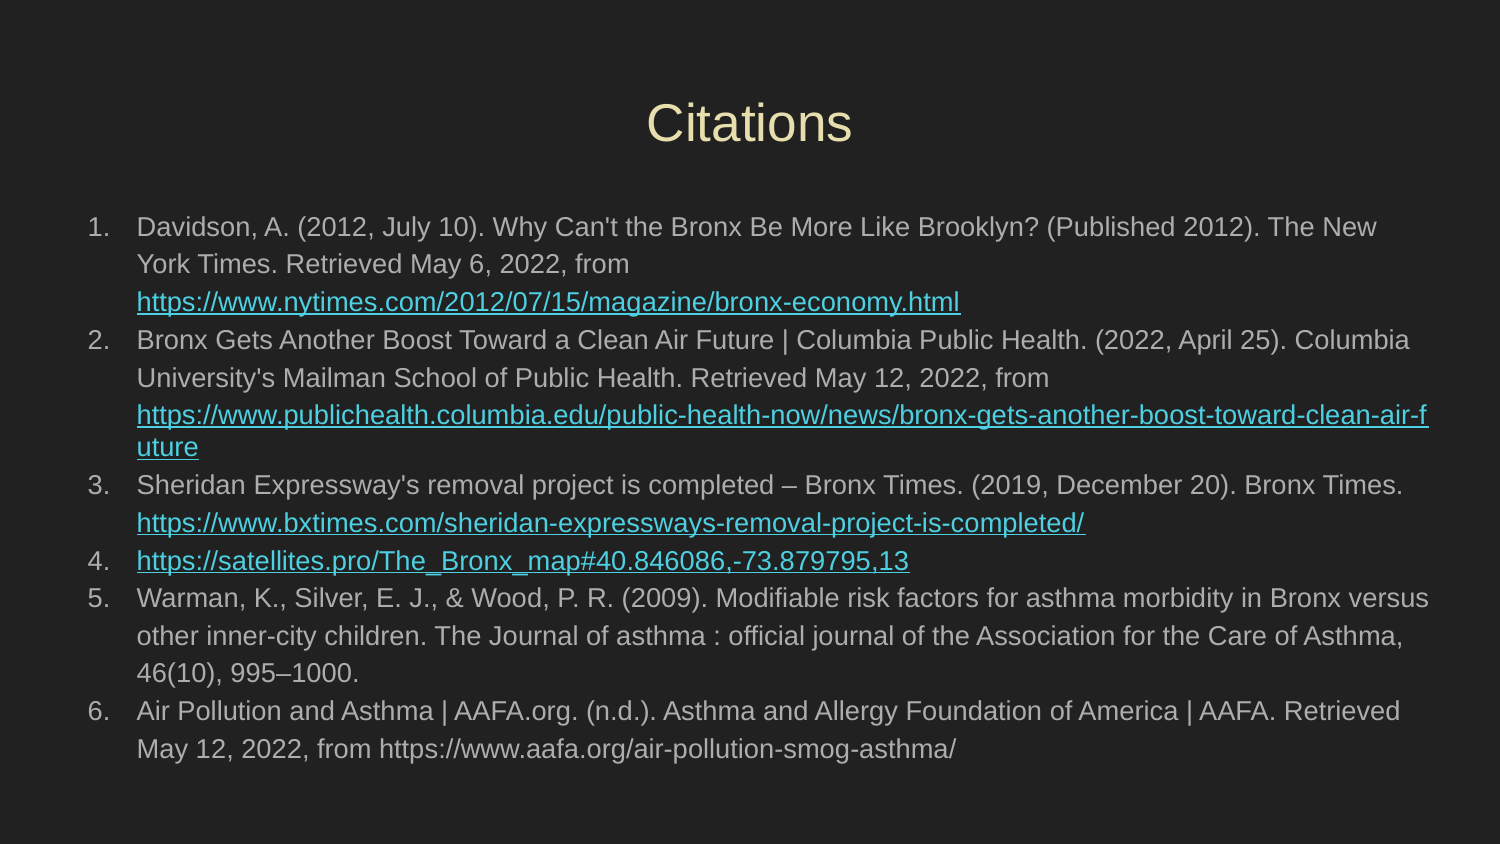

# Citations
Davidson, A. (2012, July 10). Why Can't the Bronx Be More Like Brooklyn? (Published 2012). The New York Times. Retrieved May 6, 2022, from https://www.nytimes.com/2012/07/15/magazine/bronx-economy.html
Bronx Gets Another Boost Toward a Clean Air Future | Columbia Public Health. (2022, April 25). Columbia University's Mailman School of Public Health. Retrieved May 12, 2022, from https://www.publichealth.columbia.edu/public-health-now/news/bronx-gets-another-boost-toward-clean-air-future
Sheridan Expressway's removal project is completed – Bronx Times. (2019, December 20). Bronx Times. https://www.bxtimes.com/sheridan-expressways-removal-project-is-completed/
https://satellites.pro/The_Bronx_map#40.846086,-73.879795,13
Warman, K., Silver, E. J., & Wood, P. R. (2009). Modifiable risk factors for asthma morbidity in Bronx versus other inner-city children. The Journal of asthma : official journal of the Association for the Care of Asthma, 46(10), 995–1000.
Air Pollution and Asthma | AAFA.org. (n.d.). Asthma and Allergy Foundation of America | AAFA. Retrieved May 12, 2022, from https://www.aafa.org/air-pollution-smog-asthma/